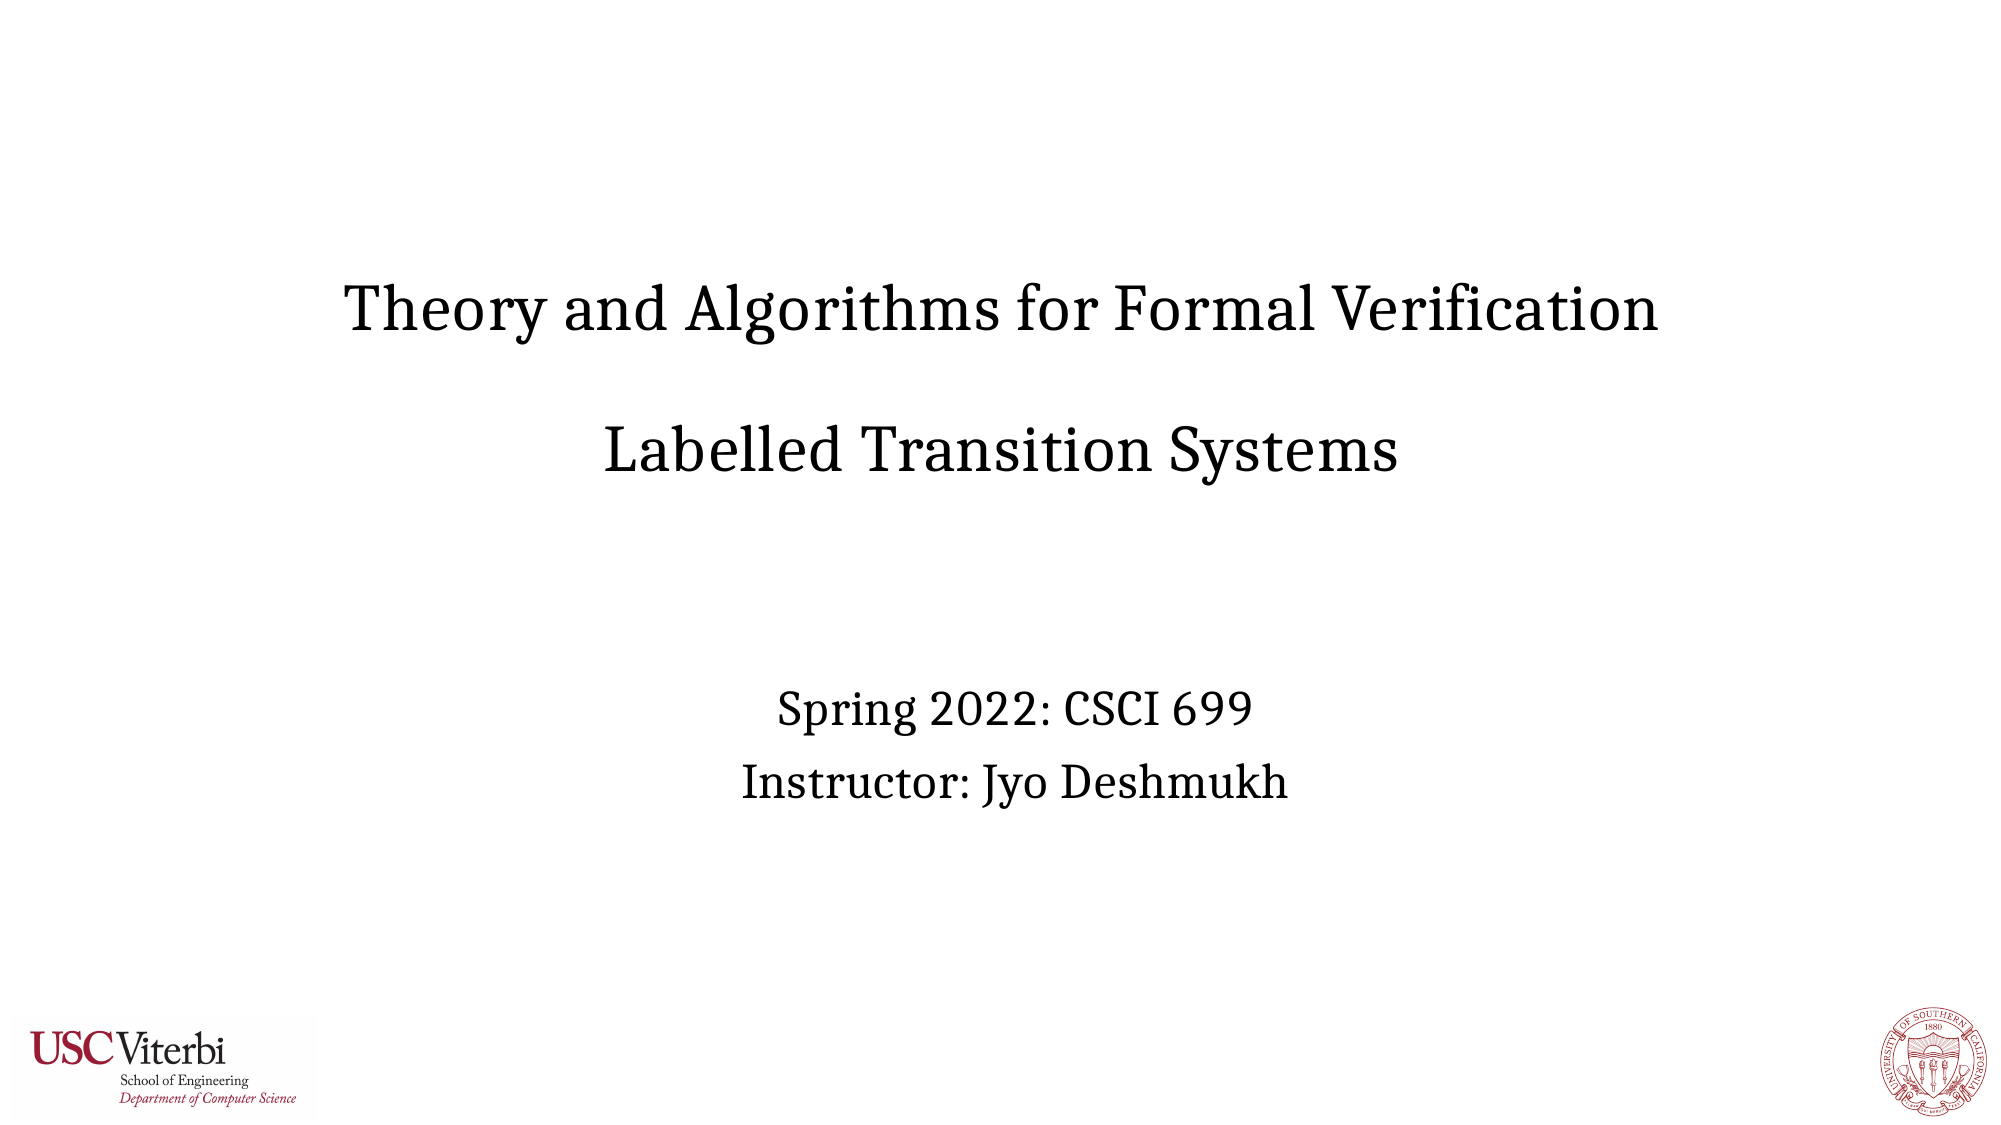

# Theory and Algorithms for Formal Verification Labelled Transition Systems
Spring 2022: CSCI 699
Instructor: Jyo Deshmukh